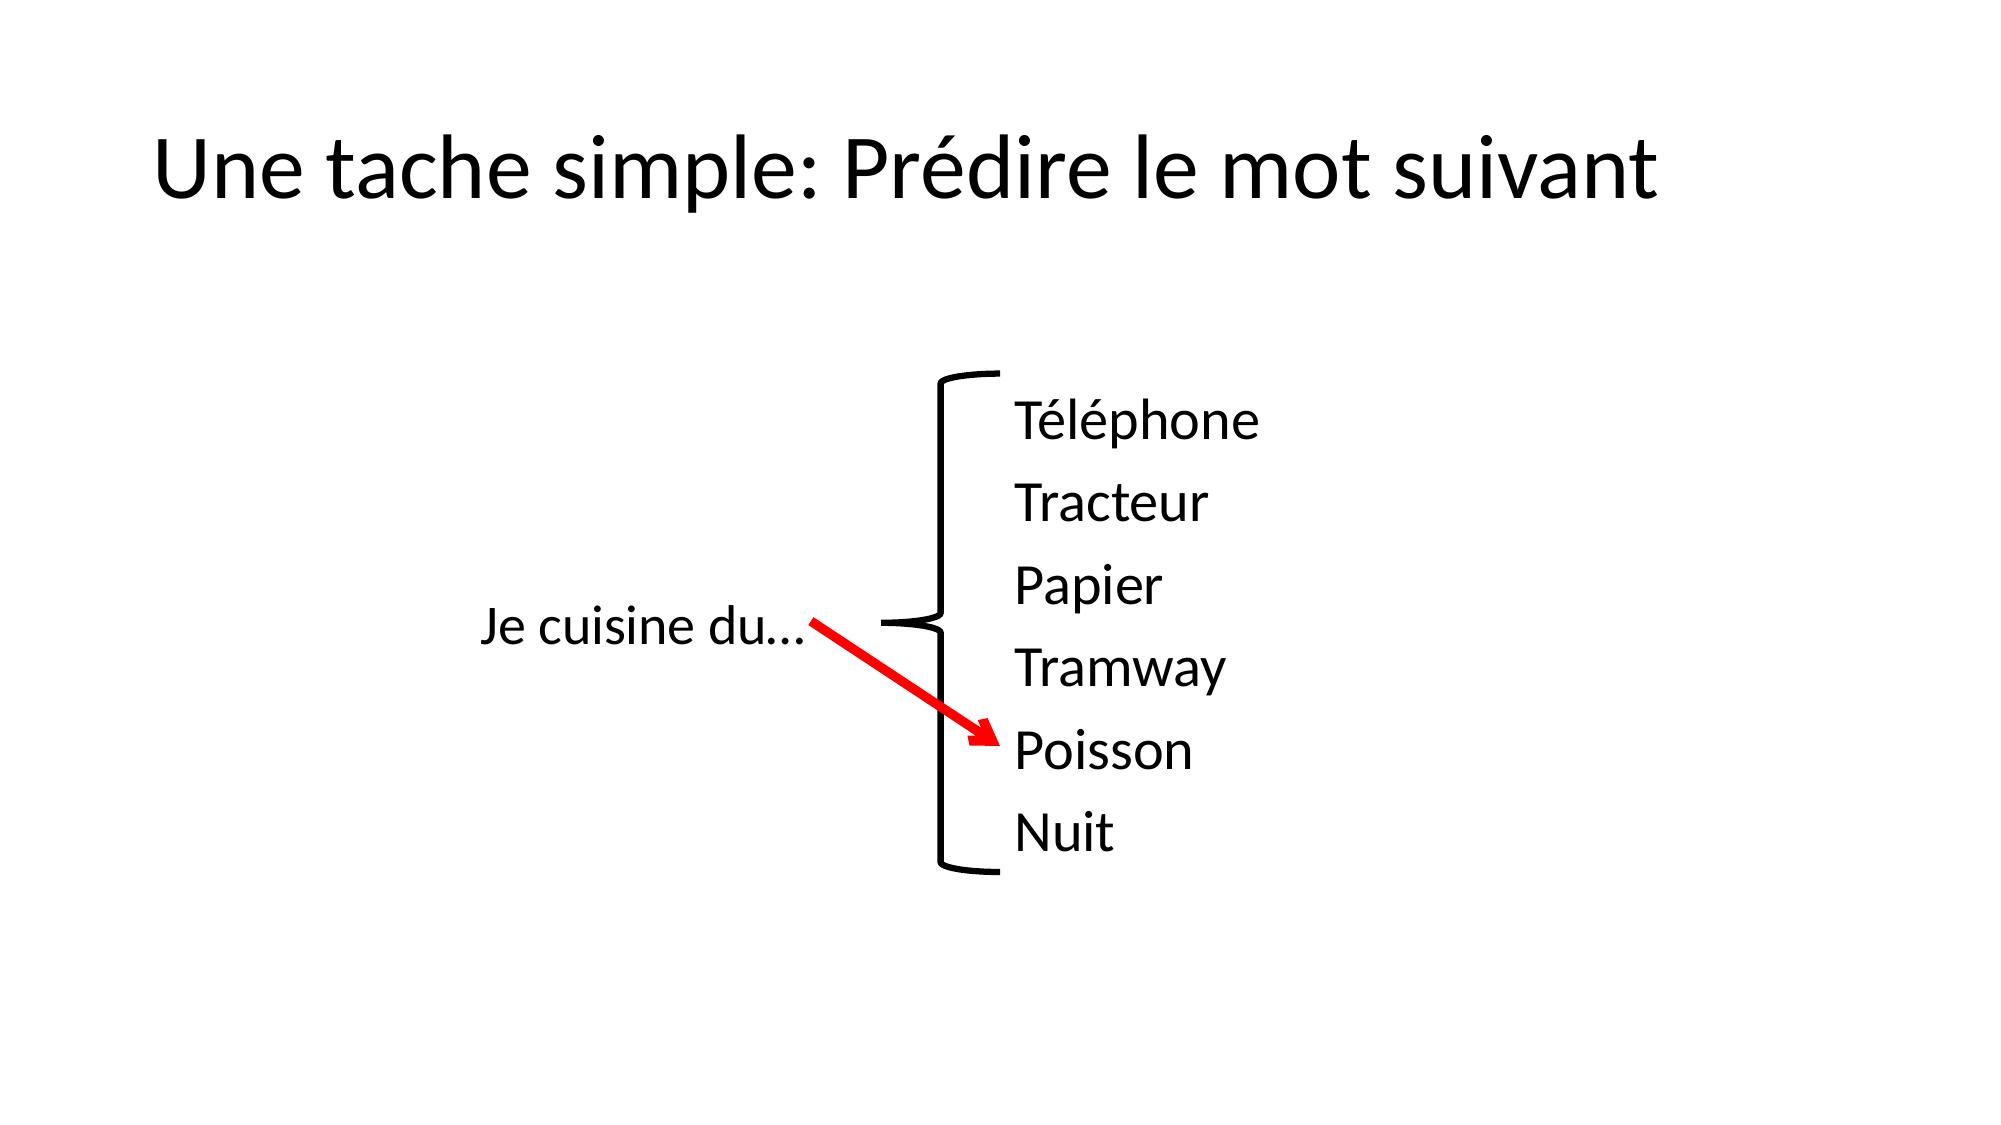

# Une tache simple: Prédire le mot suivant

Téléphone
Tracteur
Papier
Je cuisine du…
Tramway
Poisson
Nuit